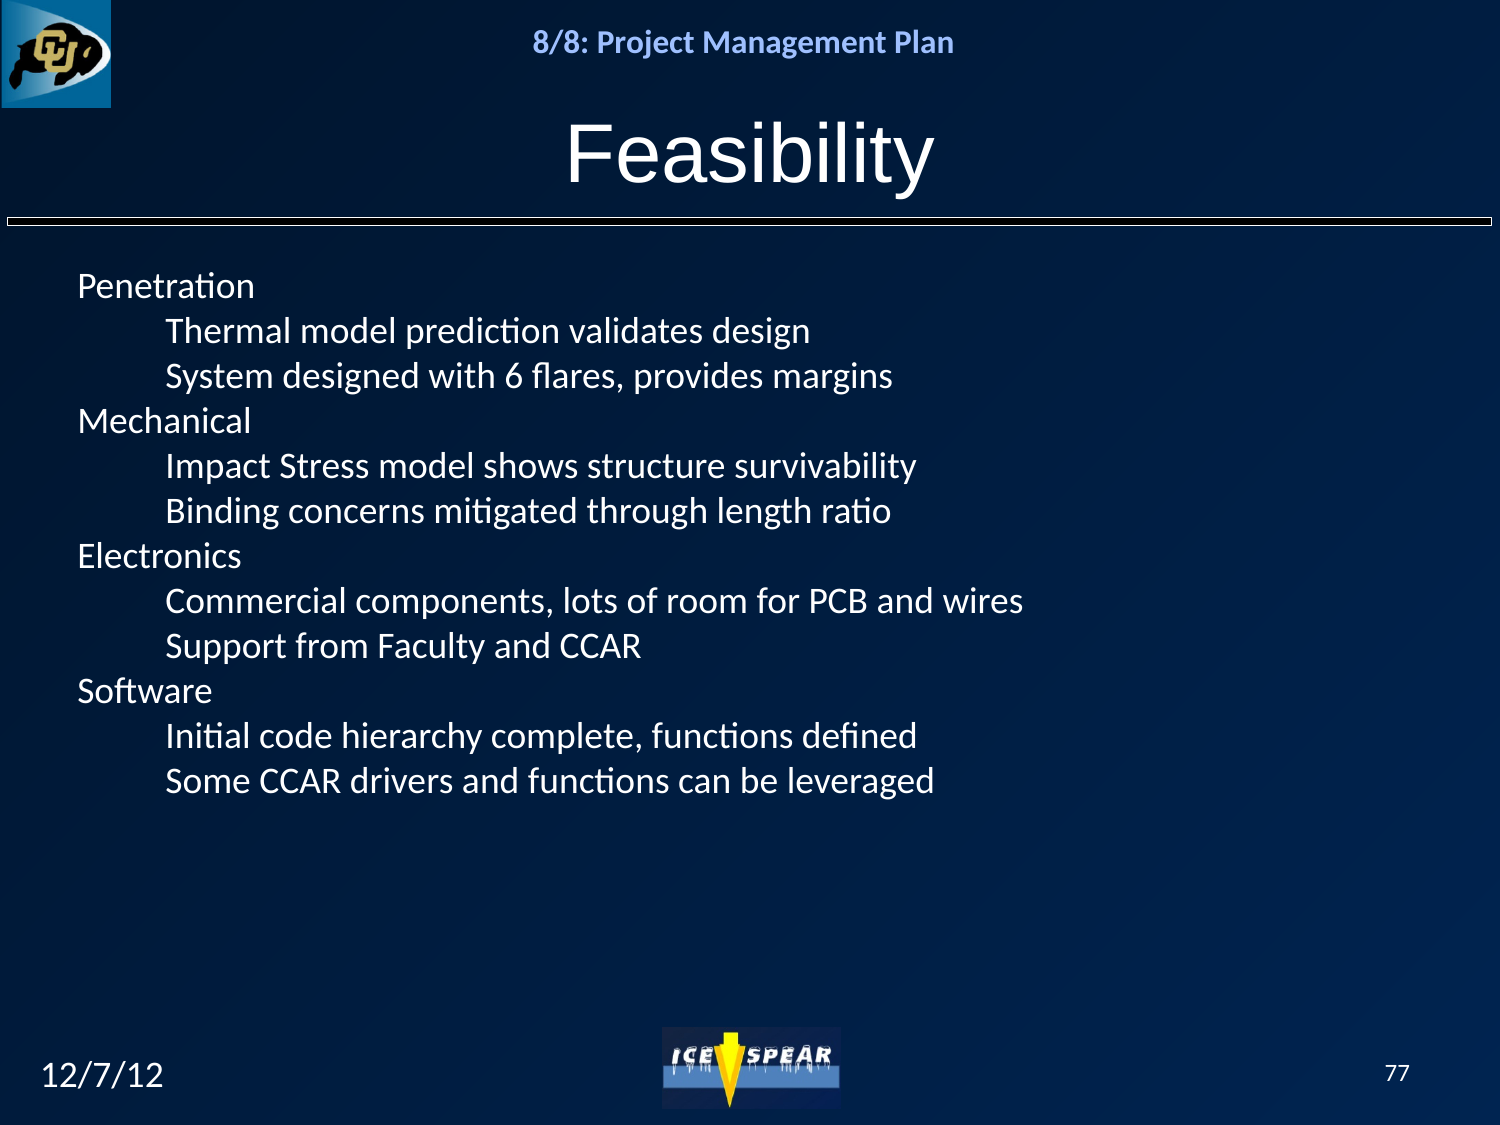

# Feasibility
Penetration
Thermal model prediction validates design
System designed with 6 flares, provides margins
Mechanical
Impact Stress model shows structure survivability
Binding concerns mitigated through length ratio
Electronics
Commercial components, lots of room for PCB and wires
Support from Faculty and CCAR
Software
Initial code hierarchy complete, functions defined
Some CCAR drivers and functions can be leveraged
12/7/12
77